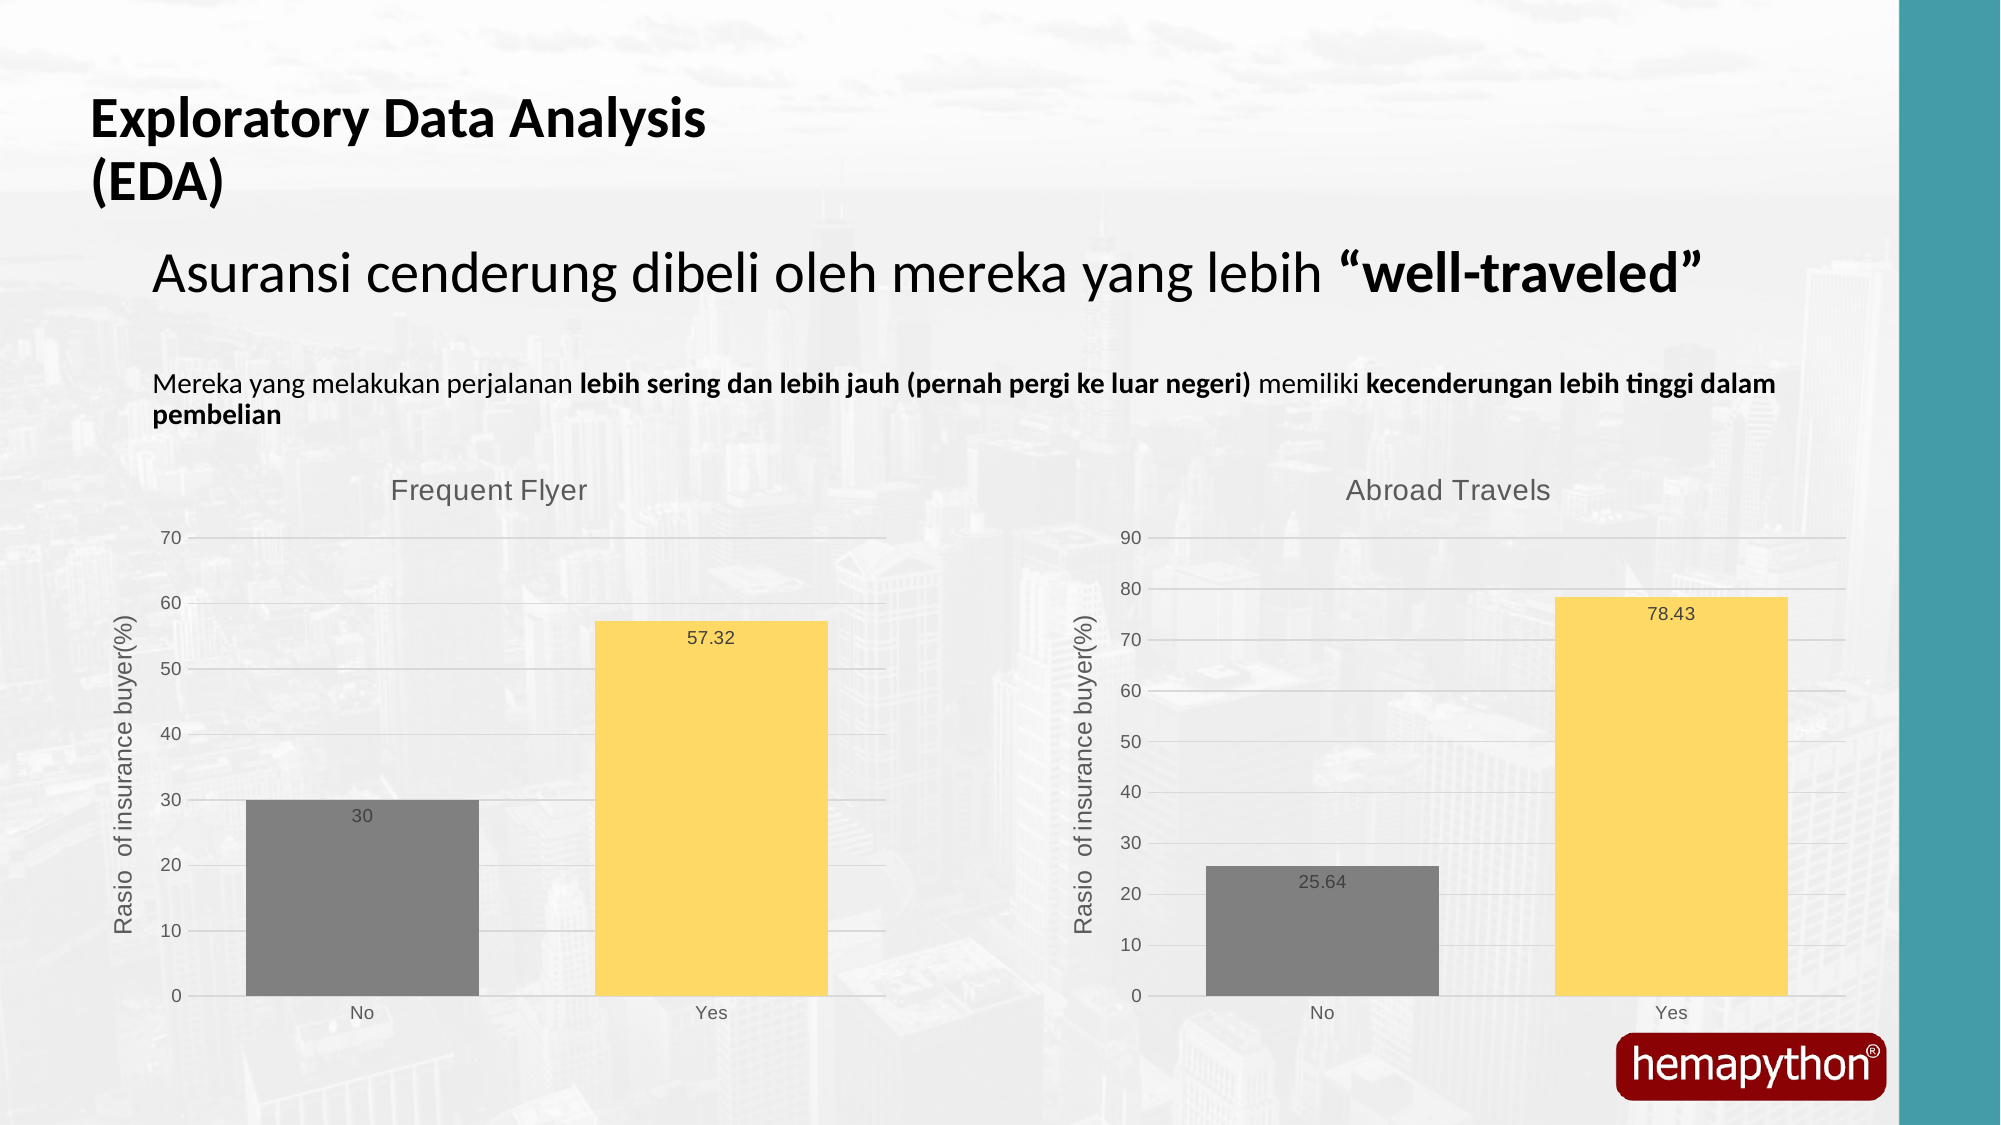

Exploratory Data Analysis (EDA)
# Asuransi cenderung dibeli oleh mereka yang lebih “well-traveled” Mereka yang melakukan perjalanan lebih sering dan lebih jauh (pernah pergi ke luar negeri) memiliki kecenderungan lebih tinggi dalam pembelian

### Chart: Frequent Flyer

| Category | ratio % |
|---|---|
| No | 30.0 |
| Yes | 57.32 |

### Chart: Abroad Travels

| Category | ratio % |
|---|---|
| No | 25.64 |
| Yes | 78.43 |